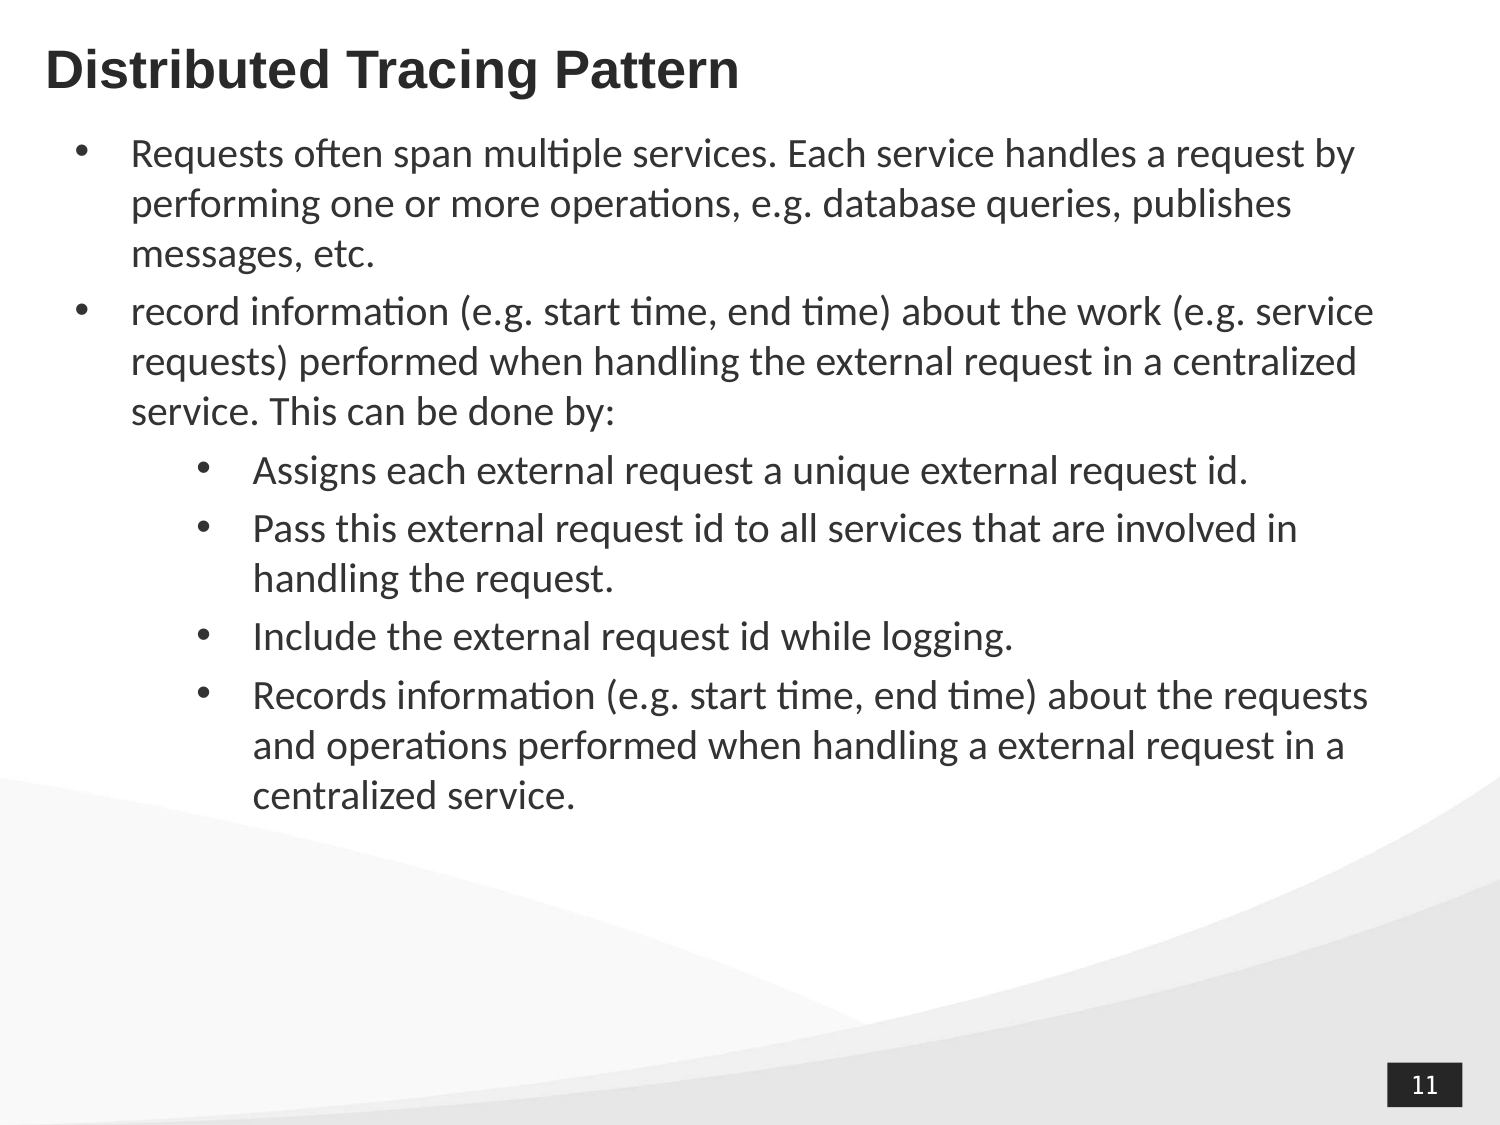

# Distributed Tracing Pattern
Requests often span multiple services. Each service handles a request by performing one or more operations, e.g. database queries, publishes messages, etc.
record information (e.g. start time, end time) about the work (e.g. service requests) performed when handling the external request in a centralized service. This can be done by:
Assigns each external request a unique external request id.
Pass this external request id to all services that are involved in handling the request.
Include the external request id while logging.
Records information (e.g. start time, end time) about the requests and operations performed when handling a external request in a centralized service.